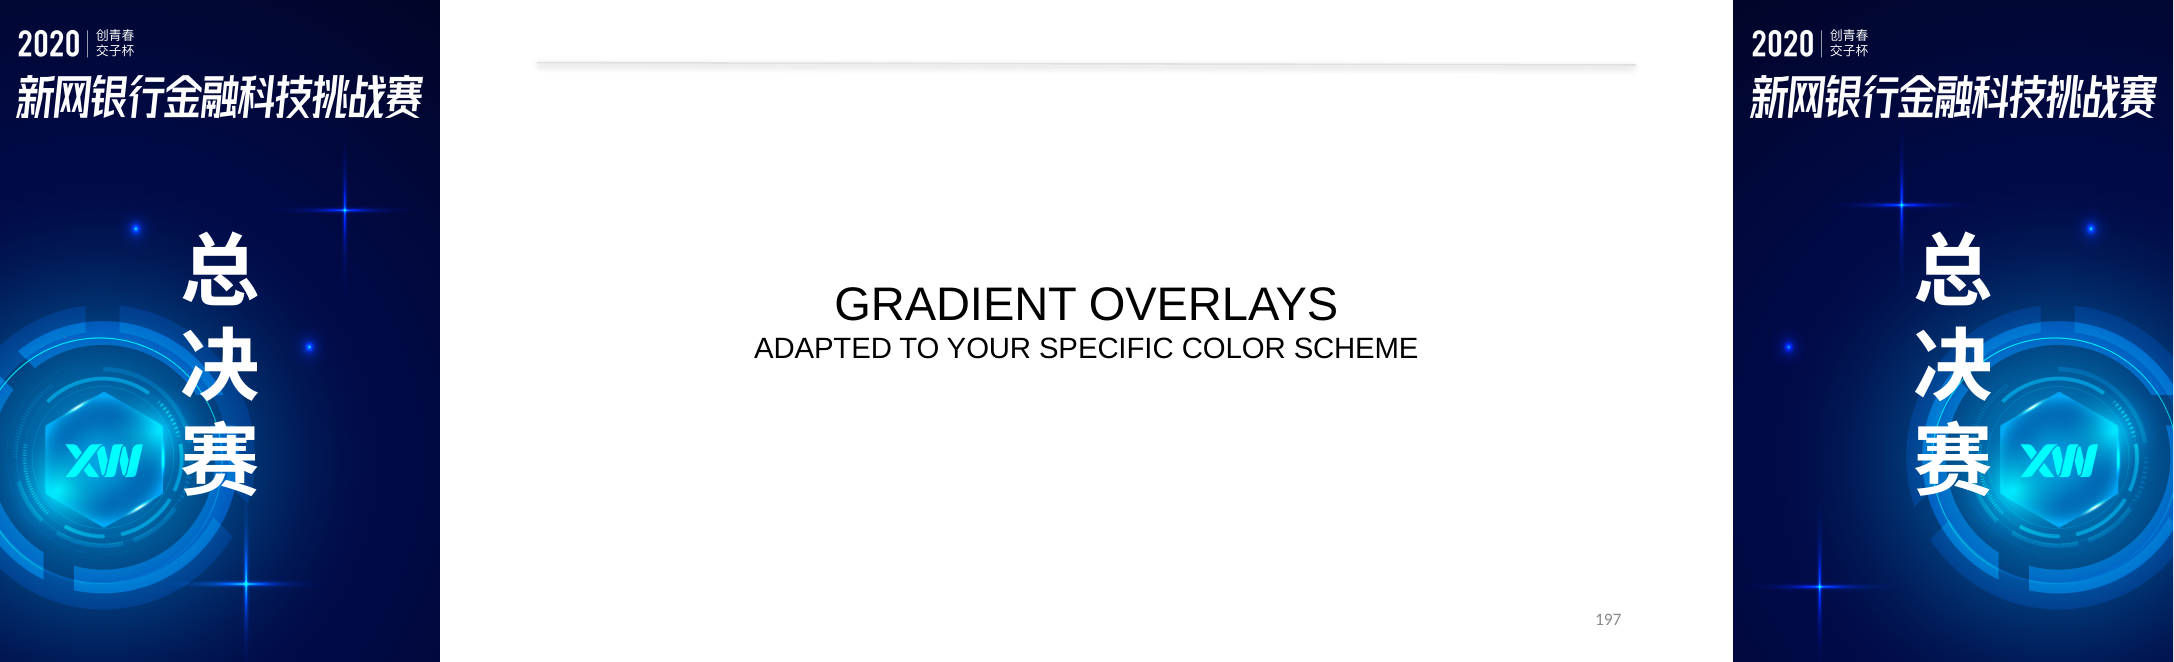

# GRADIENT OVERLAYS ADAPTED TO YOUR SPECIFIC COLOR SCHEME
197